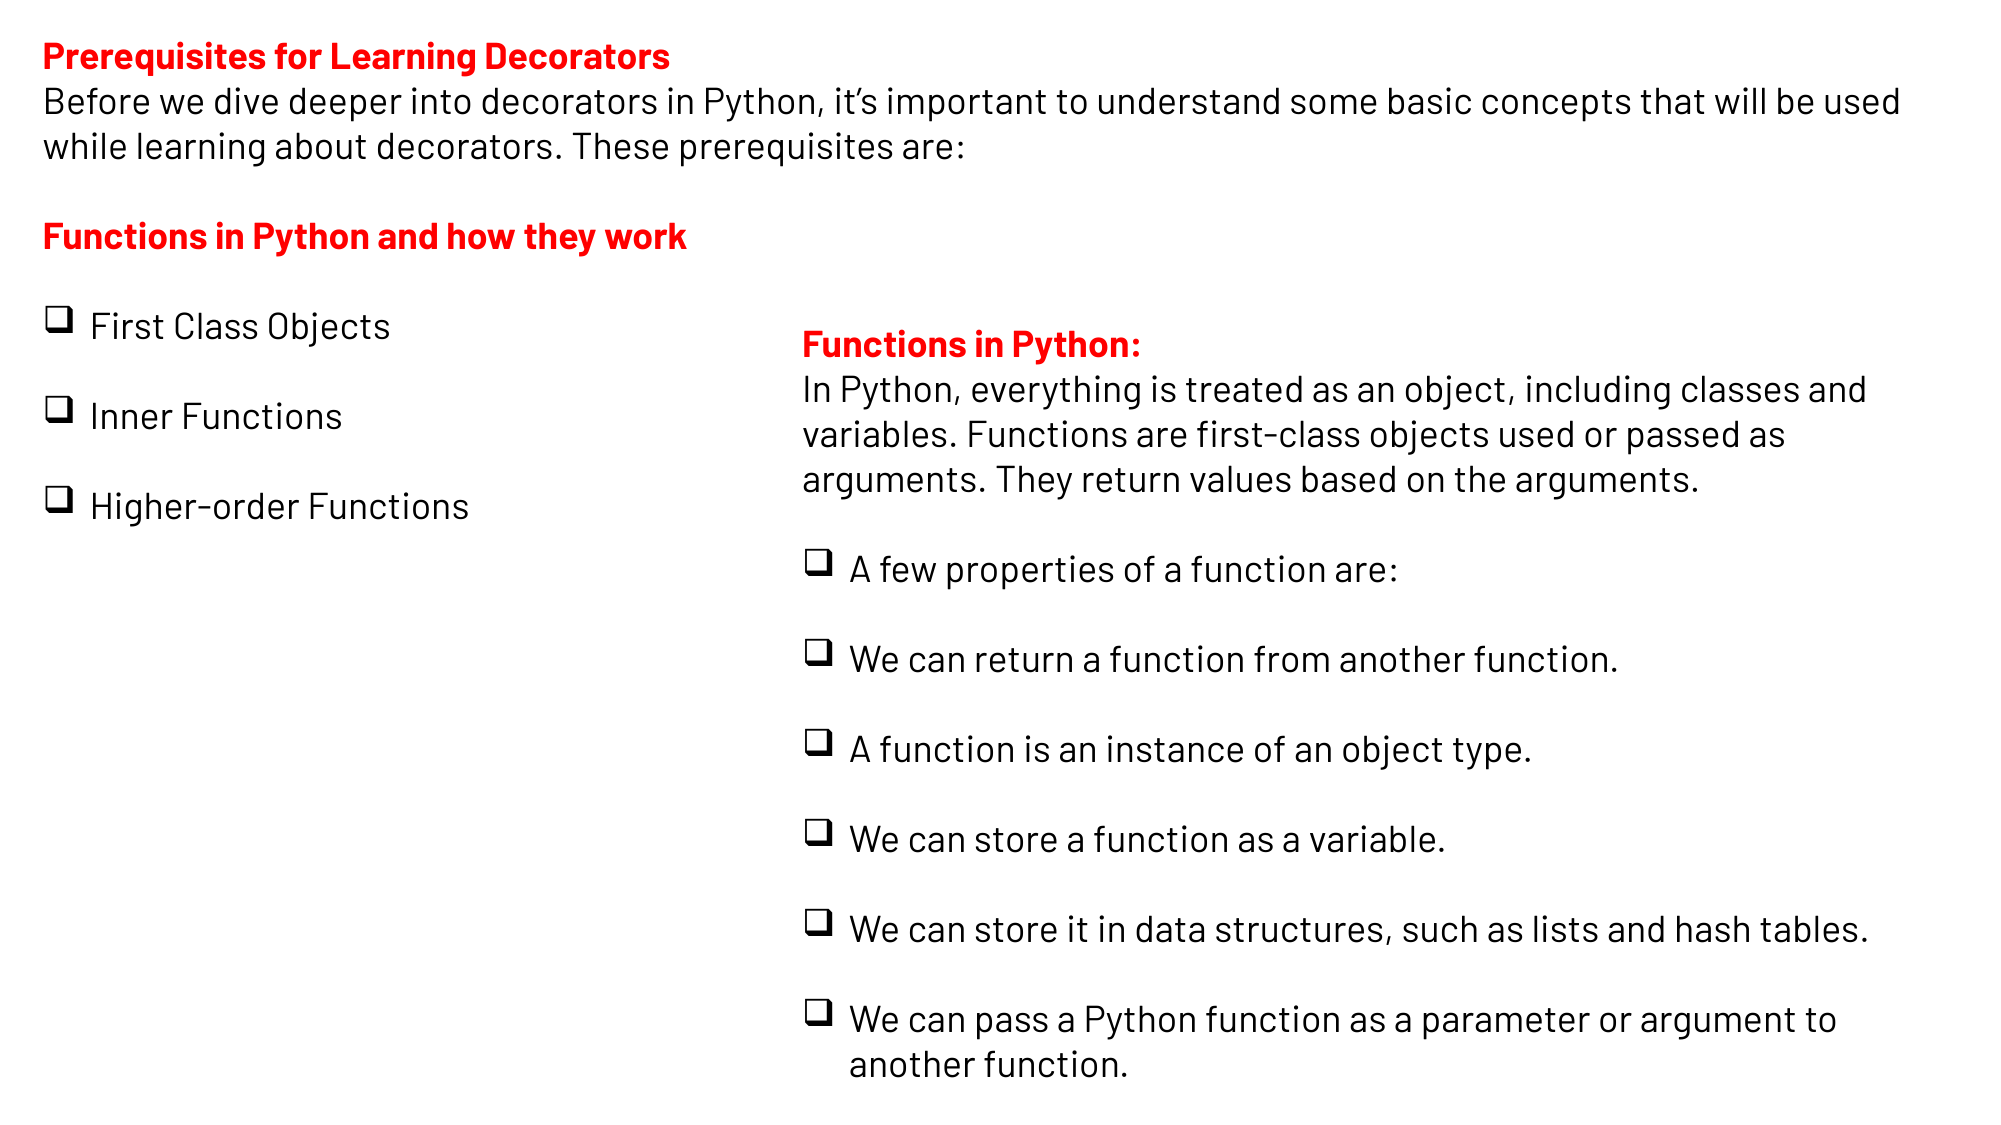

Prerequisites for Learning Decorators
Before we dive deeper into decorators in Python, it’s important to understand some basic concepts that will be used while learning about decorators. These prerequisites are:

Functions in Python and how they work

First Class Objects

Inner Functions

Higher-order Functions
Functions in Python:
In Python, everything is treated as an object, including classes and variables. Functions are first-class objects used or passed as arguments. They return values based on the arguments.

A few properties of a function are:

We can return a function from another function.

A function is an instance of an object type.

We can store a function as a variable.

We can store it in data structures, such as lists and hash tables.

We can pass a Python function as a parameter or argument to another function.